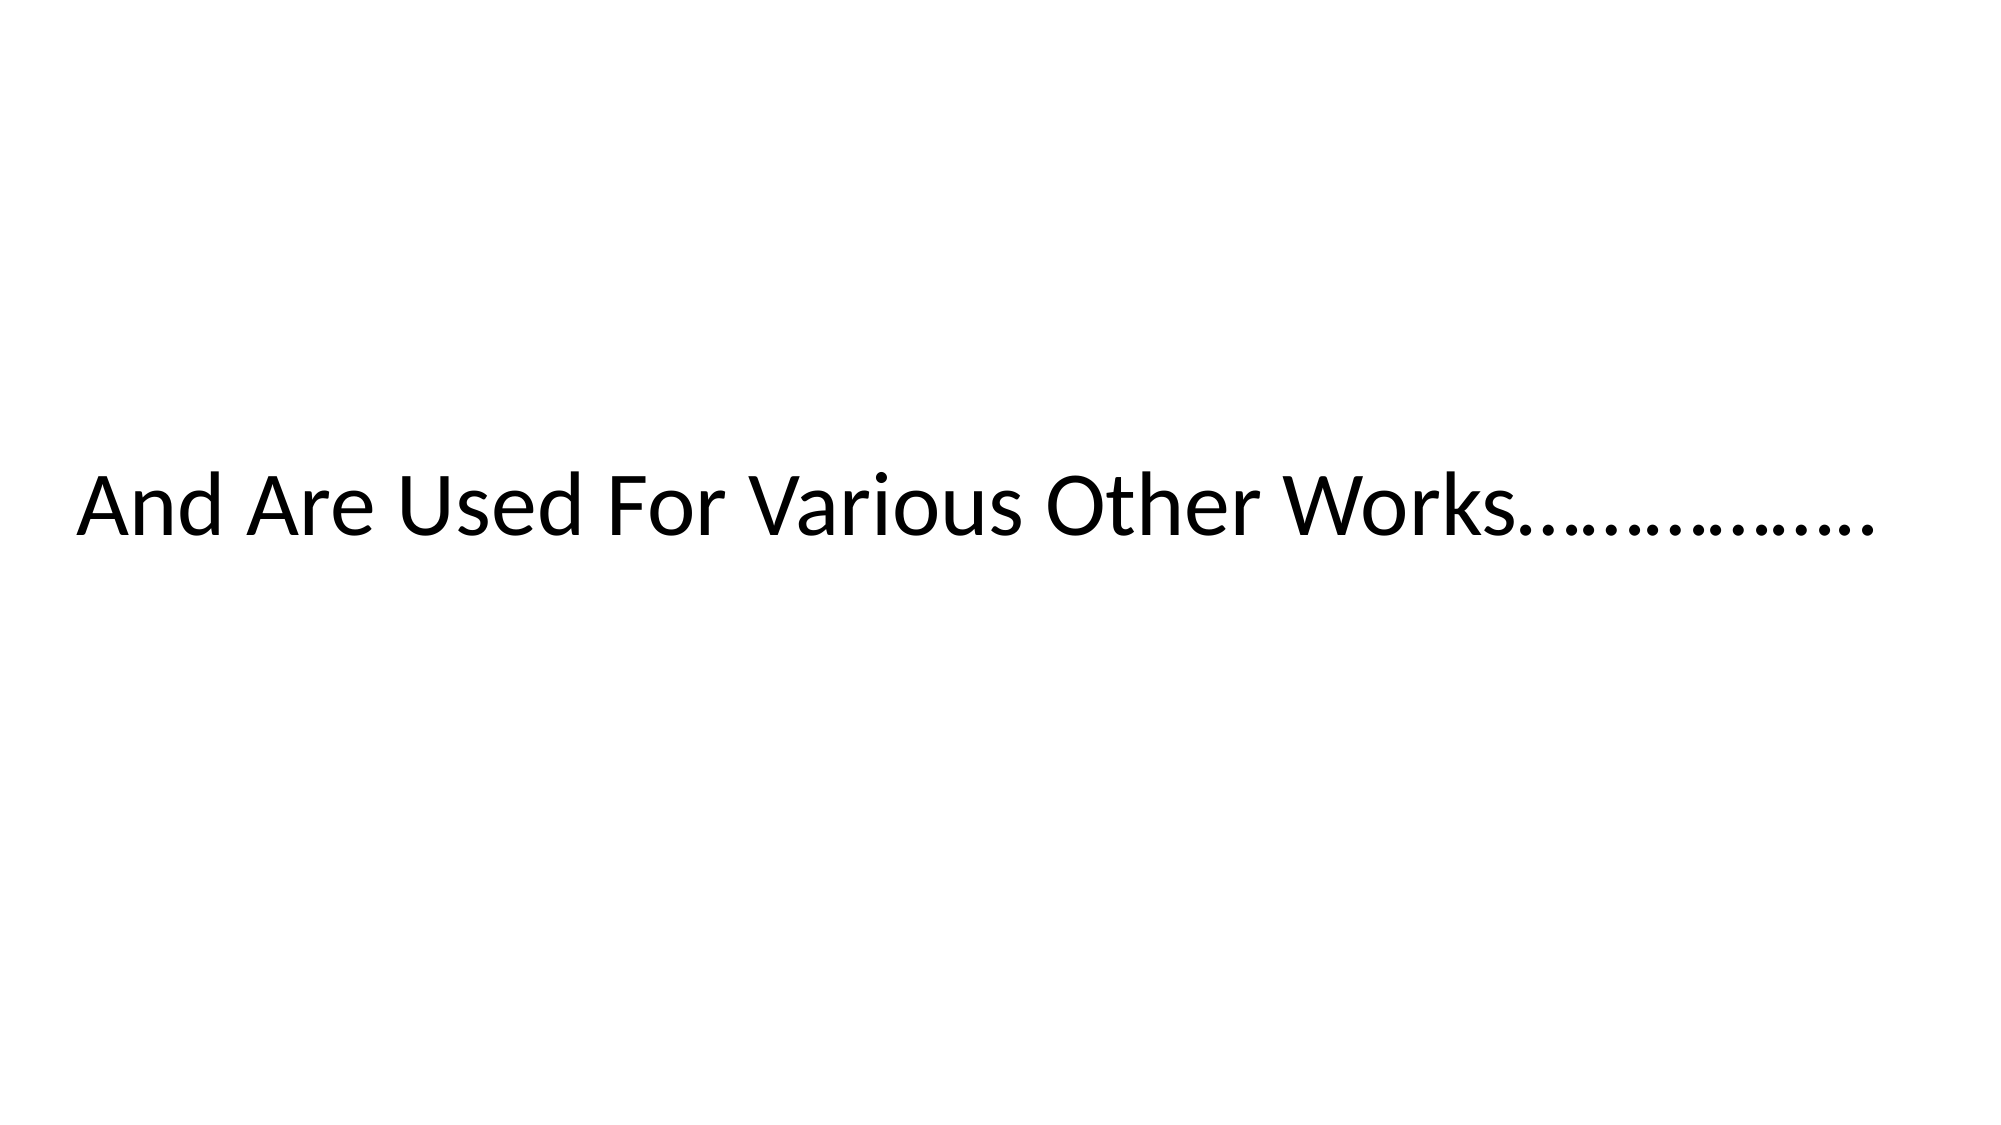

And Are Used For Various Other Works……………..